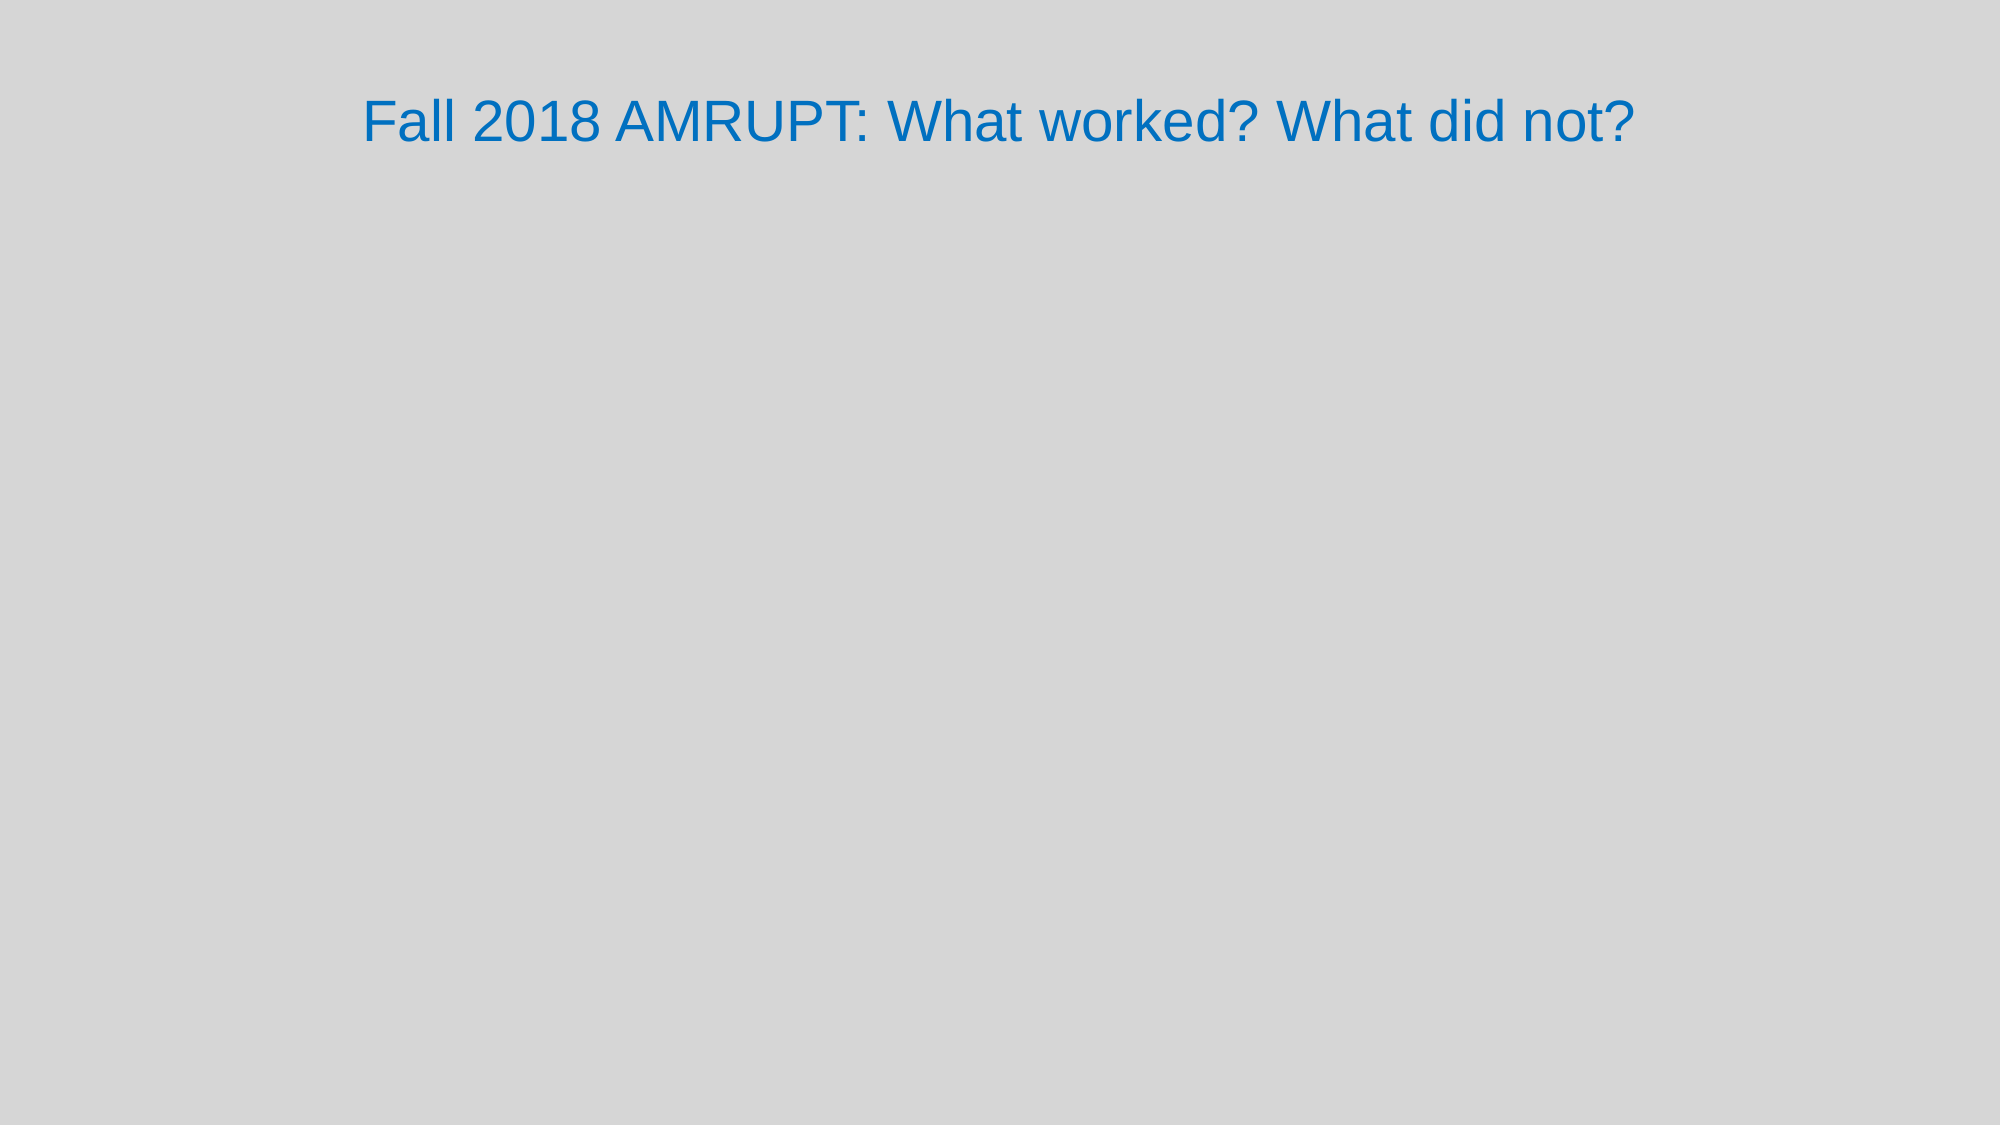

Fall 2018 AMRUPT: What worked? What did not?